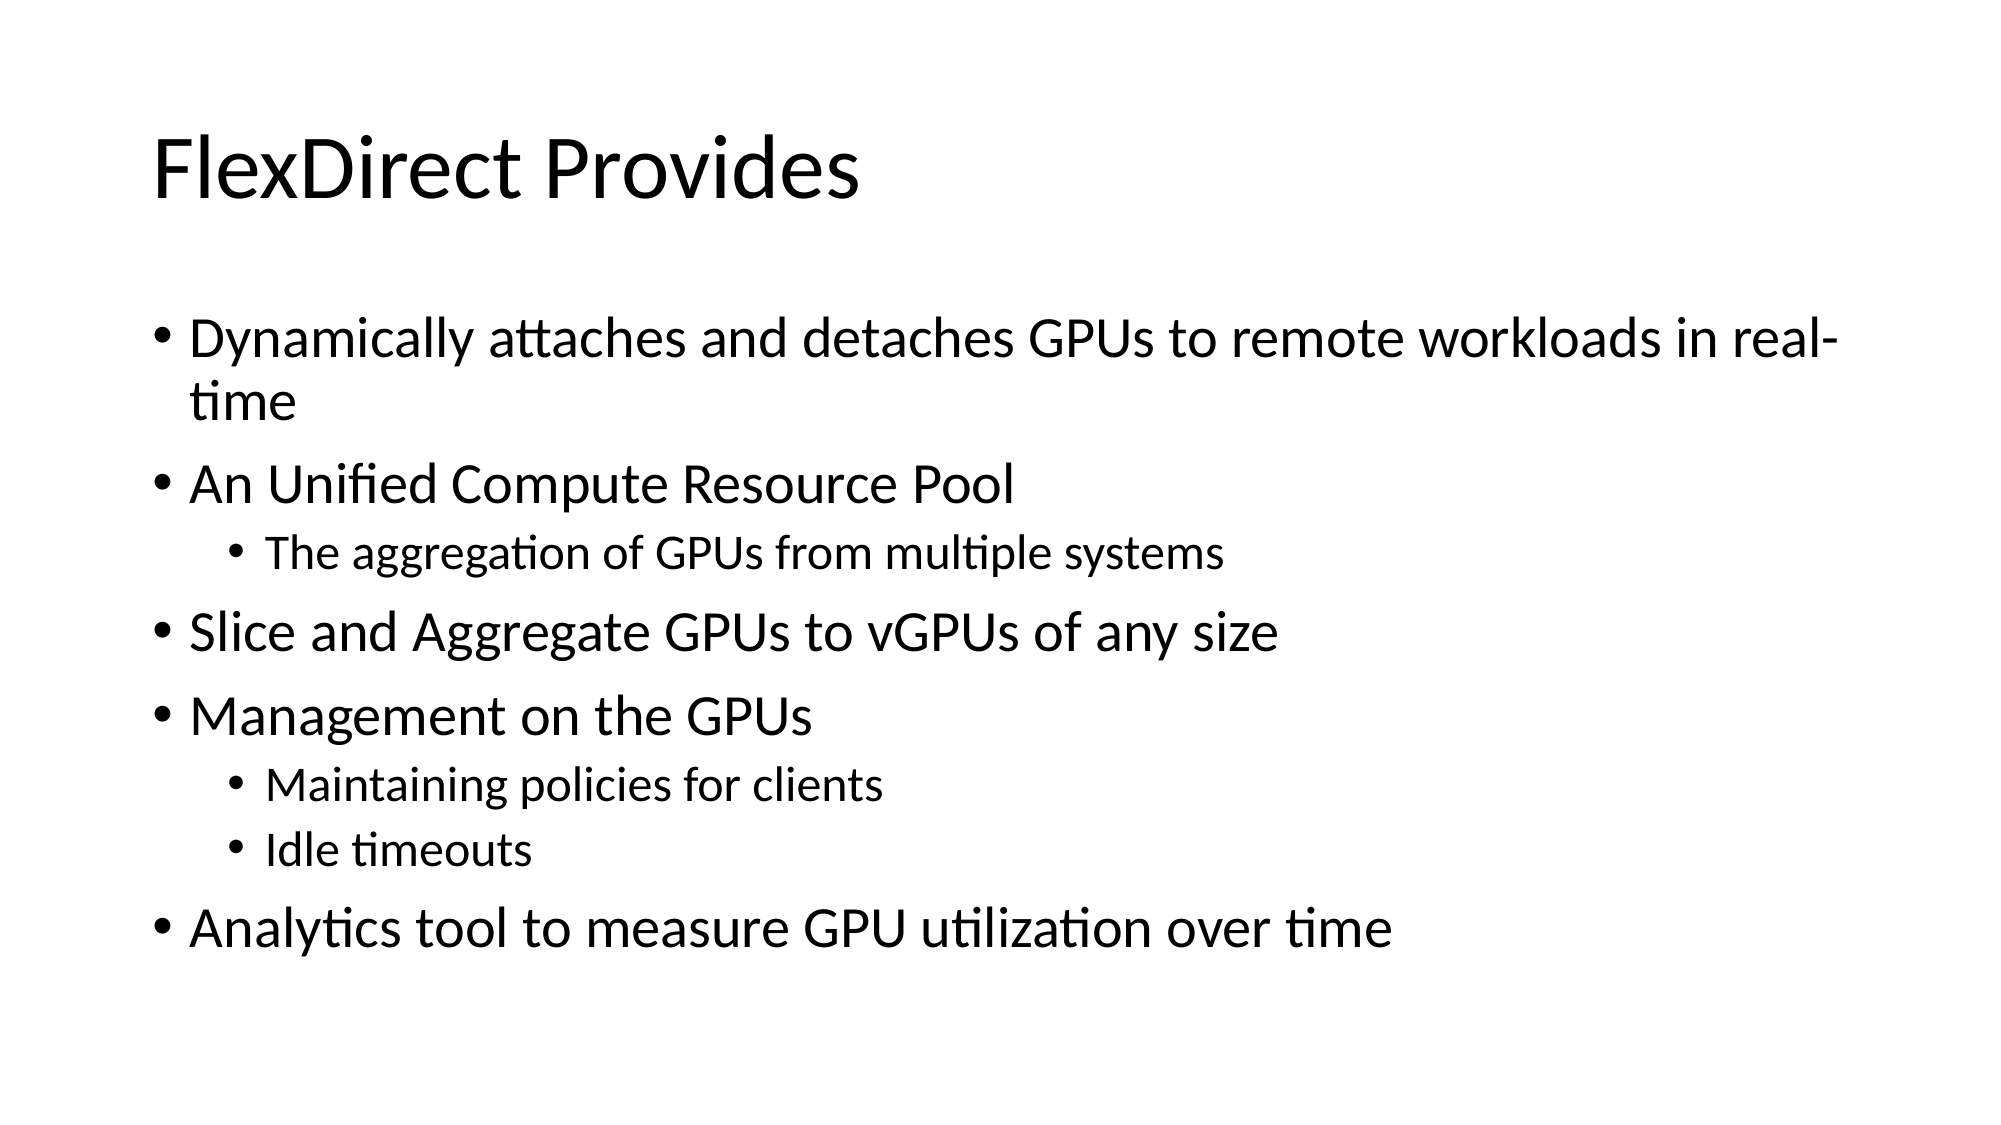

# FlexDirect Provides
Dynamically attaches and detaches GPUs to remote workloads in real-time
An Unified Compute Resource Pool
The aggregation of GPUs from multiple systems
Slice and Aggregate GPUs to vGPUs of any size
Management on the GPUs
Maintaining policies for clients
Idle timeouts
Analytics tool to measure GPU utilization over time